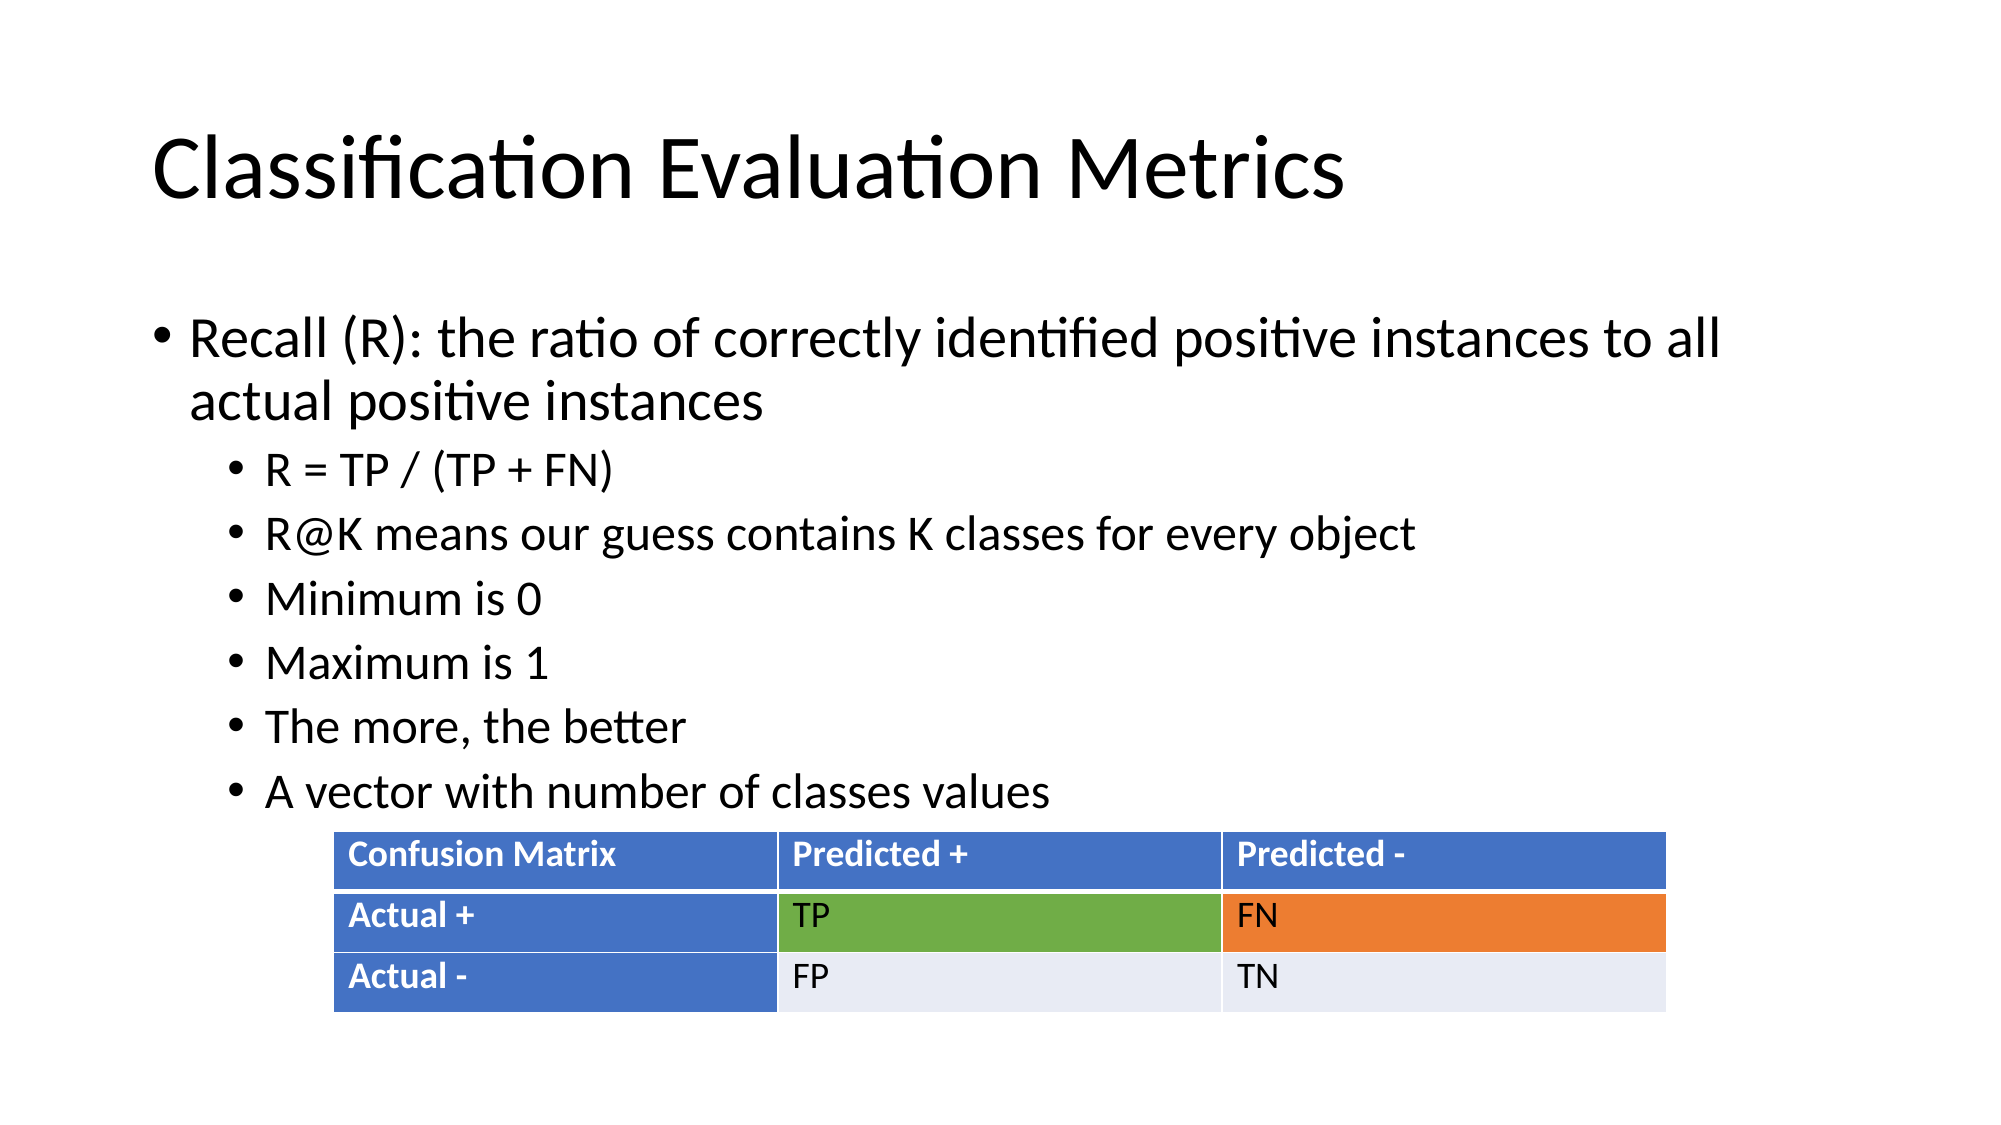

# Classification Evaluation Metrics
Recall (R): the ratio of correctly identified positive instances to all actual positive instances
R = TP / (TP + FN)
R@K means our guess contains K classes for every object
Minimum is 0
Maximum is 1
The more, the better
A vector with number of classes values
| Confusion Matrix | Predicted + | Predicted - |
| --- | --- | --- |
| Actual + | TP | FN |
| Actual - | FP | TN |